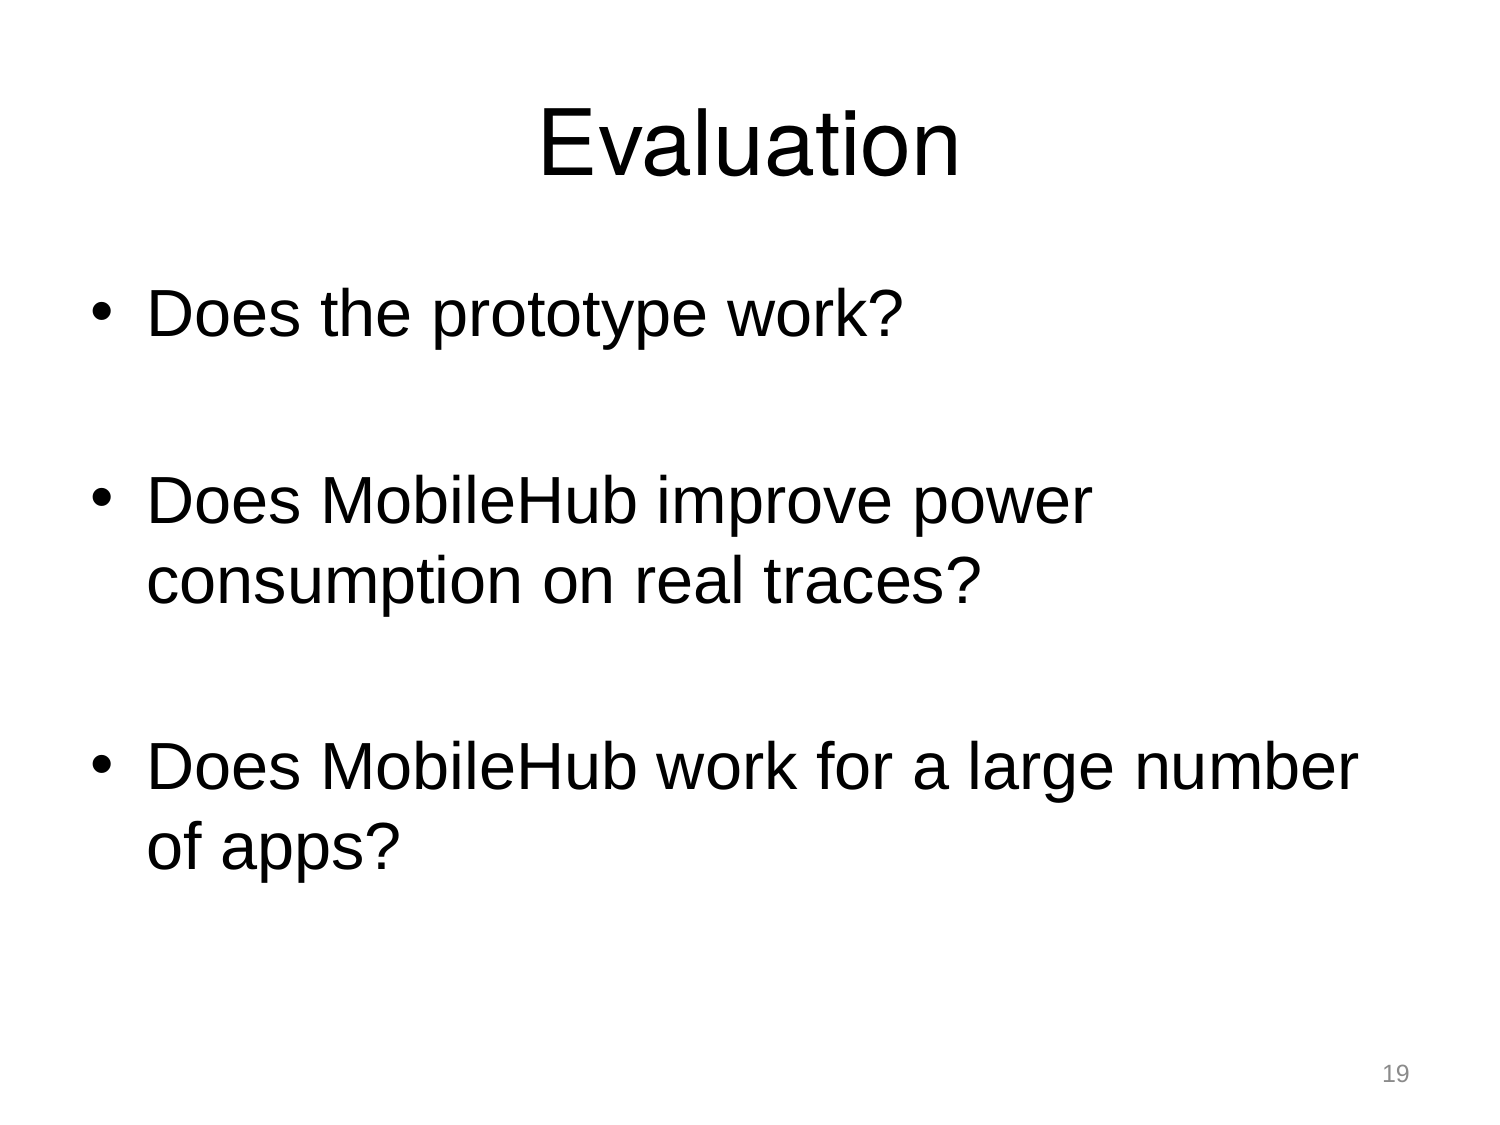

# Evaluation
Does the prototype work?

Does MobileHub improve power consumption on real traces?

Does MobileHub work for a large number of apps?
19